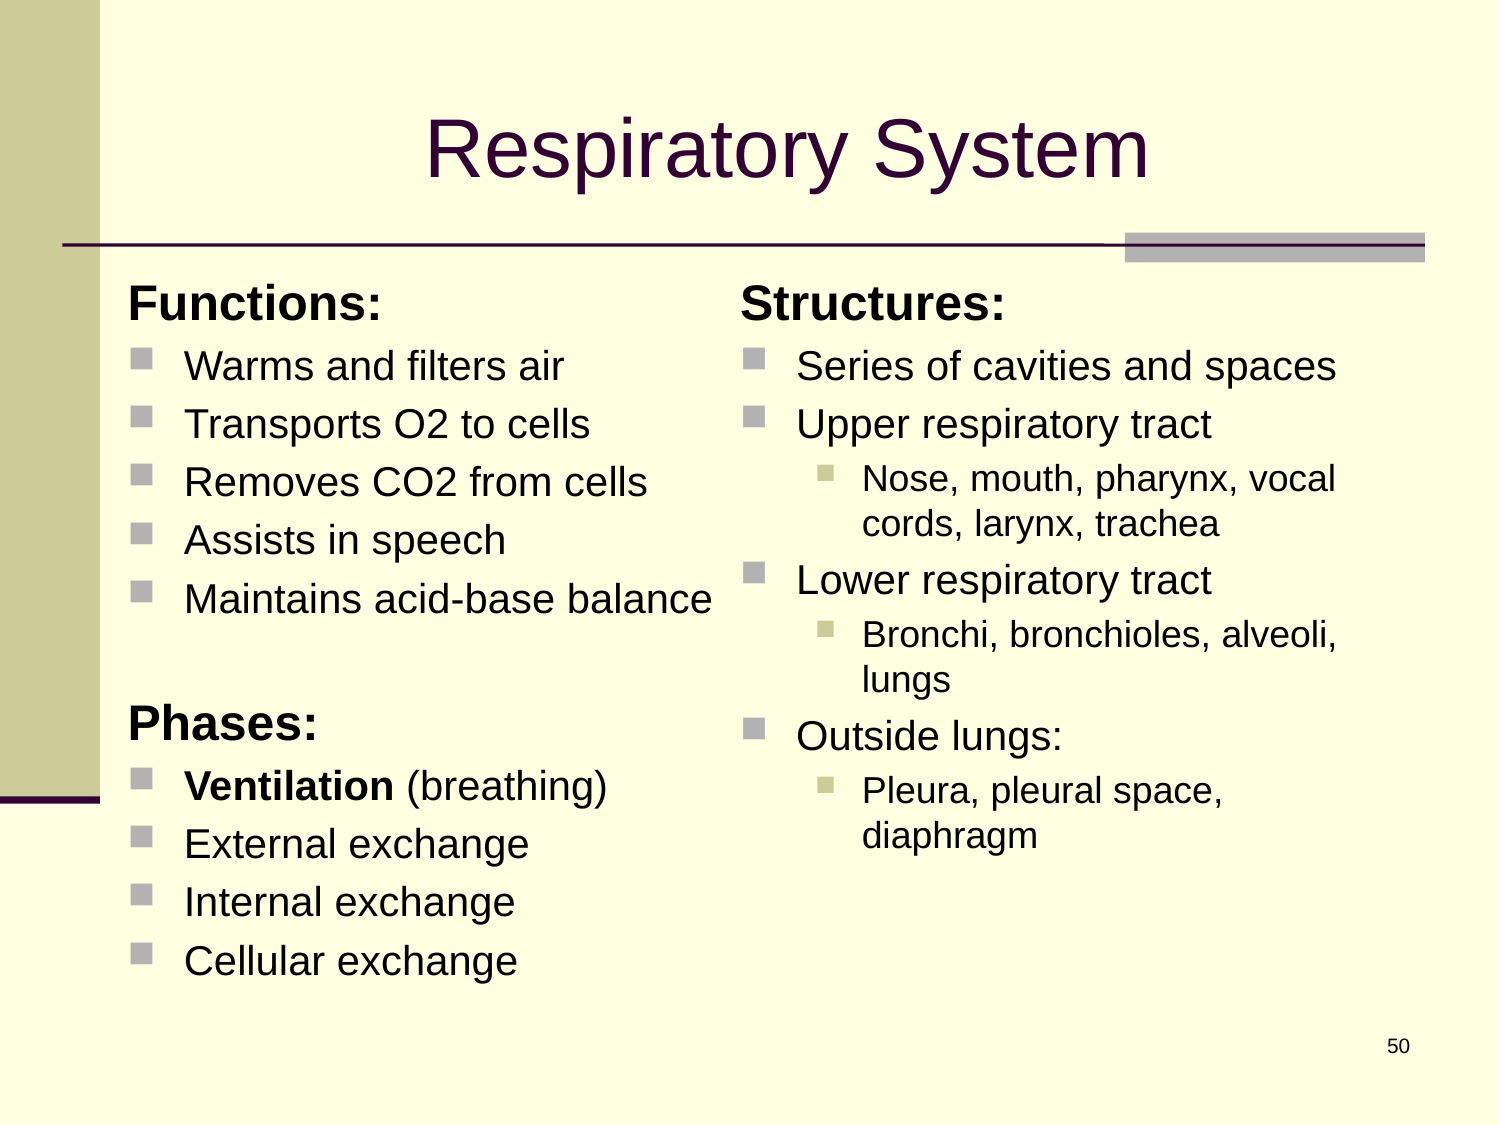

# Respiratory System
Functions:
Warms and filters air
Transports O2 to cells
Removes CO2 from cells
Assists in speech
Maintains acid-base balance

Phases:
Ventilation (breathing)
External exchange
Internal exchange
Cellular exchange
Structures:
Series of cavities and spaces
Upper respiratory tract
Nose, mouth, pharynx, vocal cords, larynx, trachea
Lower respiratory tract
Bronchi, bronchioles, alveoli, lungs
Outside lungs:
Pleura, pleural space, diaphragm

50